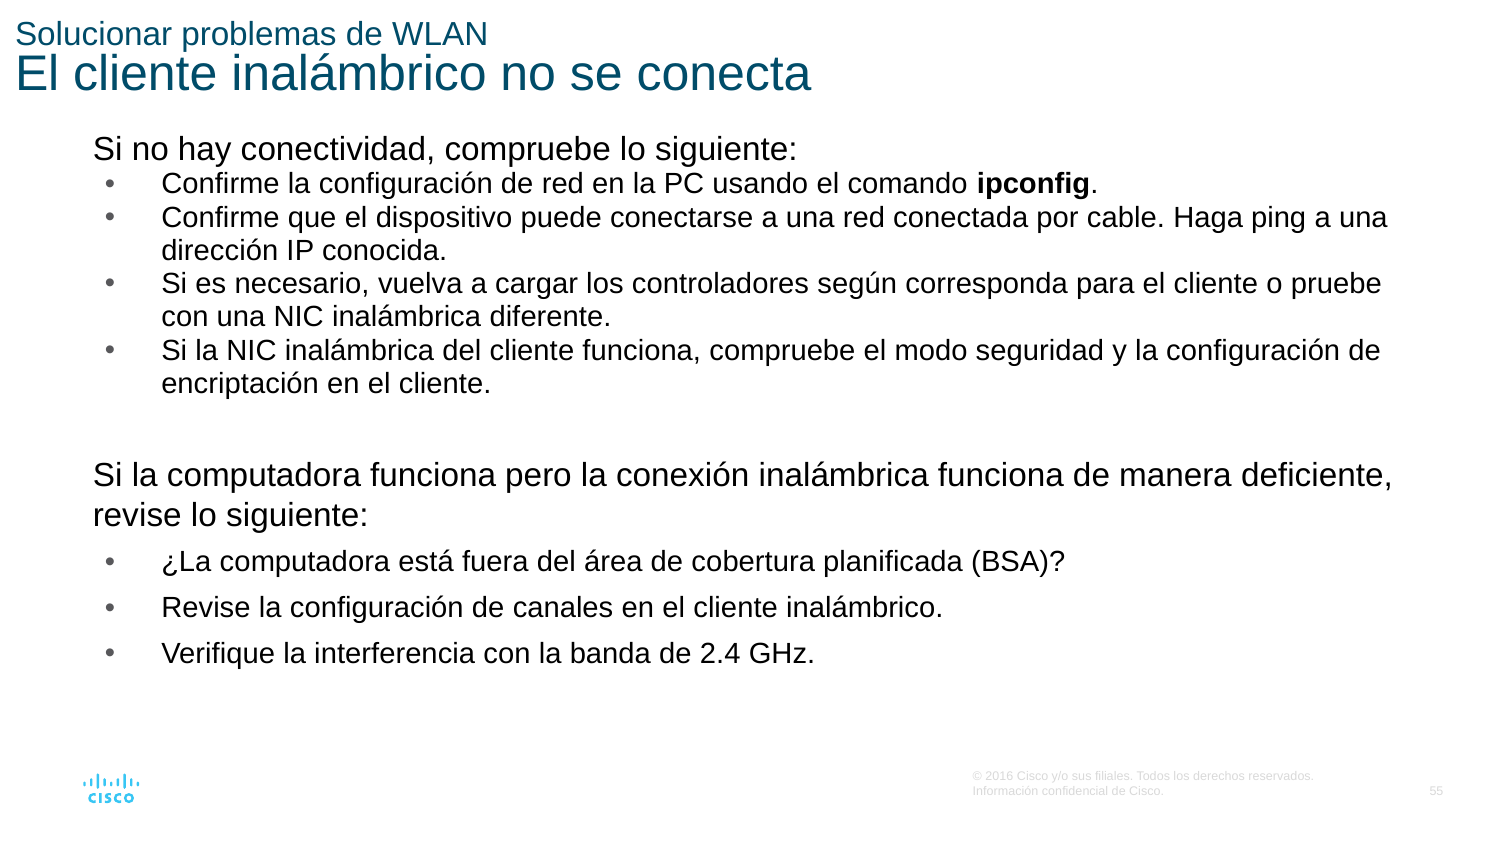

# Solucionar problemas de WLAN El cliente inalámbrico no se conecta
Si no hay conectividad, compruebe lo siguiente:
Confirme la configuración de red en la PC usando el comando ipconfig.
Confirme que el dispositivo puede conectarse a una red conectada por cable. Haga ping a una dirección IP conocida.
Si es necesario, vuelva a cargar los controladores según corresponda para el cliente o pruebe con una NIC inalámbrica diferente.
Si la NIC inalámbrica del cliente funciona, compruebe el modo seguridad y la configuración de encriptación en el cliente.

Si la computadora funciona pero la conexión inalámbrica funciona de manera deficiente, revise lo siguiente:
¿La computadora está fuera del área de cobertura planificada (BSA)?
Revise la configuración de canales en el cliente inalámbrico.
Verifique la interferencia con la banda de 2.4 GHz.